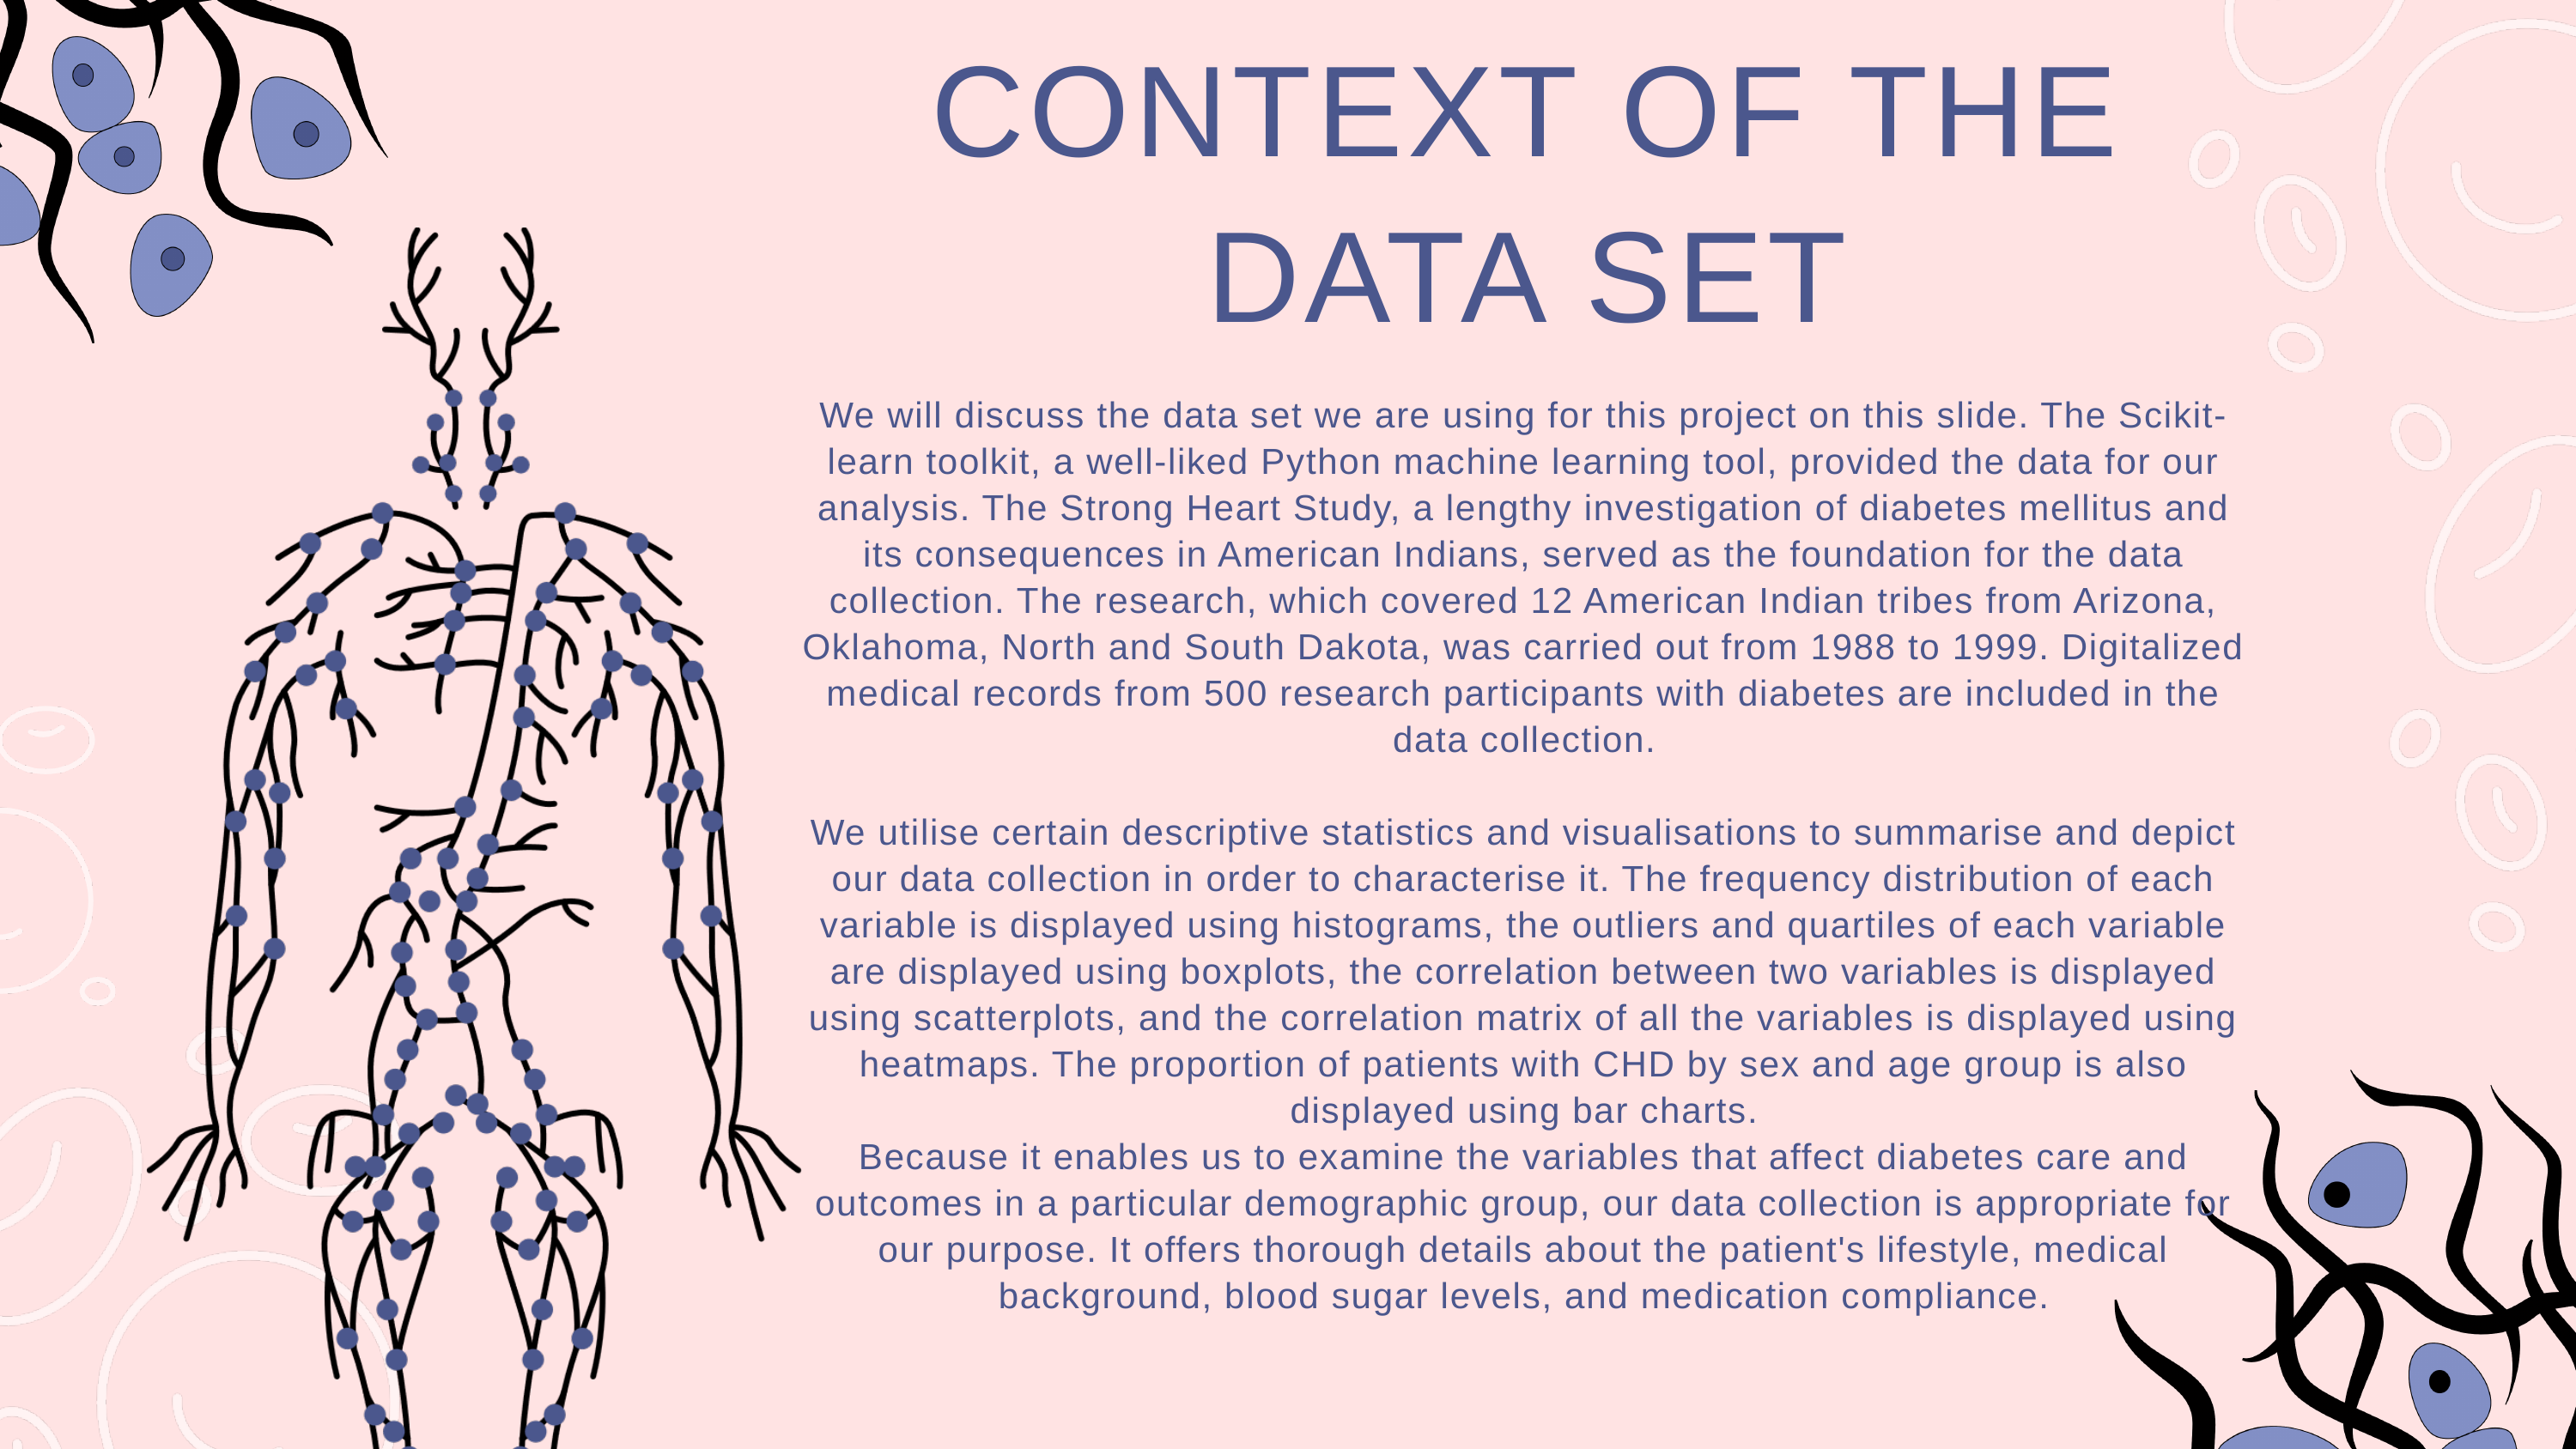

CONTEXT OF THE DATA SET

We will discuss the data set we are using for this project on this slide. The Scikit-learn toolkit, a well-liked Python machine learning tool, provided the data for our analysis. The Strong Heart Study, a lengthy investigation of diabetes mellitus and its consequences in American Indians, served as the foundation for the data collection. The research, which covered 12 American Indian tribes from Arizona, Oklahoma, North and South Dakota, was carried out from 1988 to 1999. Digitalized medical records from 500 research participants with diabetes are included in the data collection.

We utilise certain descriptive statistics and visualisations to summarise and depict our data collection in order to characterise it. The frequency distribution of each variable is displayed using histograms, the outliers and quartiles of each variable are displayed using boxplots, the correlation between two variables is displayed using scatterplots, and the correlation matrix of all the variables is displayed using heatmaps. The proportion of patients with CHD by sex and age group is also displayed using bar charts.
Because it enables us to examine the variables that affect diabetes care and outcomes in a particular demographic group, our data collection is appropriate for our purpose. It offers thorough details about the patient's lifestyle, medical background, blood sugar levels, and medication compliance.